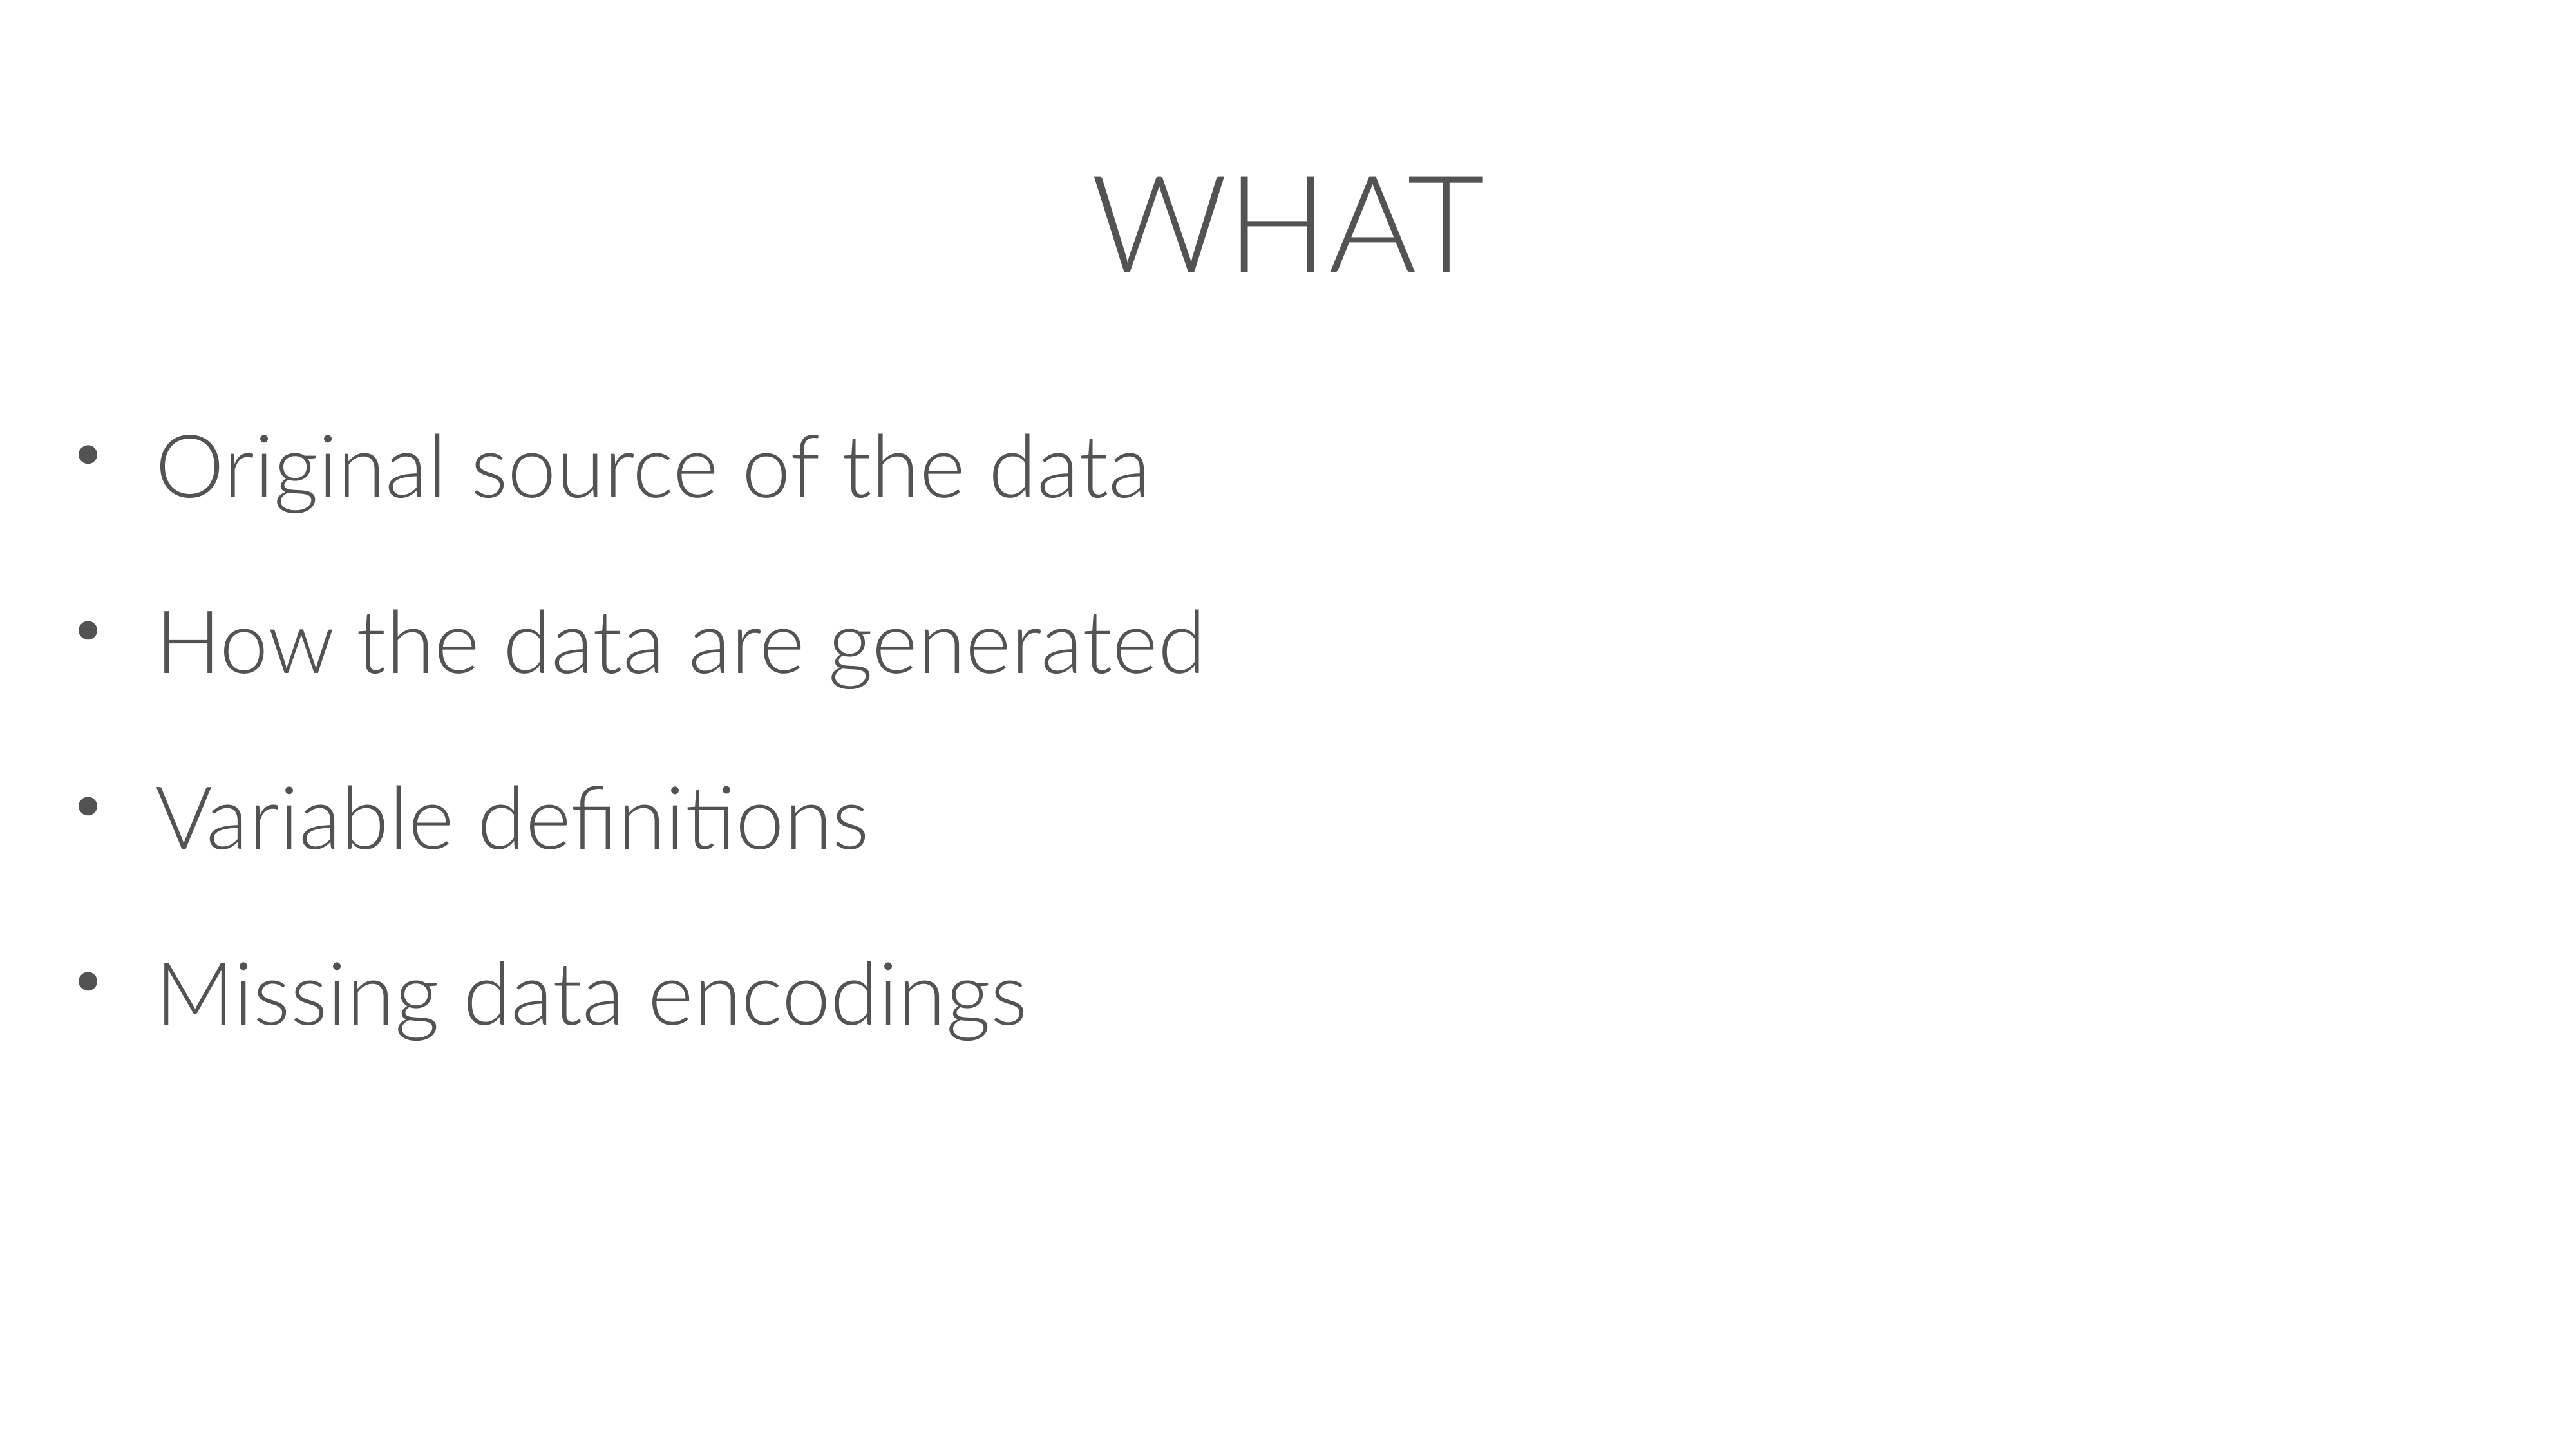

# what
Original source of the data
How the data are generated
Variable definitions
Missing data encodings